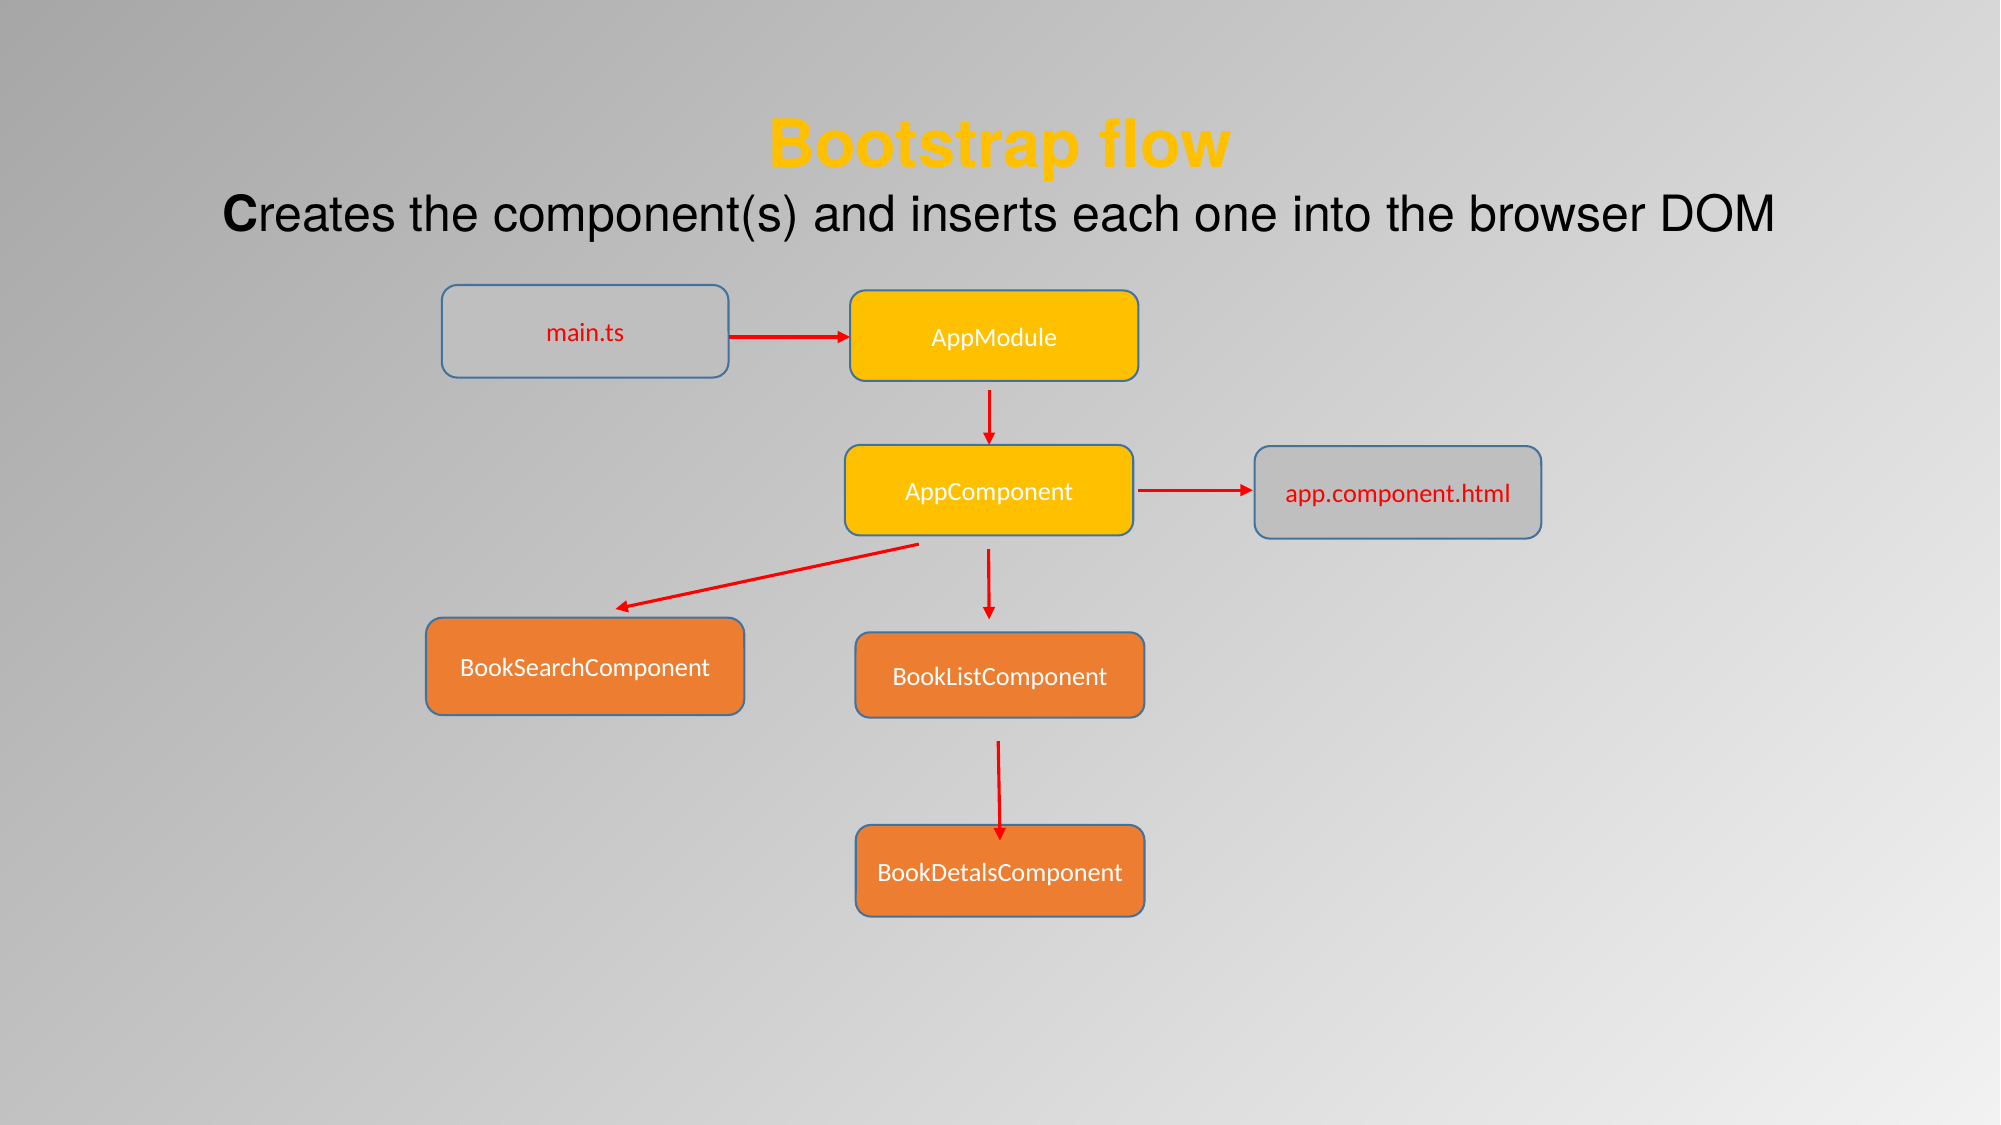

# Bootstrap flow Creates the component(s) and inserts each one into the browser DOM
main.ts
AppModule
AppComponent
app.component.html
BookSearchComponent
BookListComponent
BookDetalsComponent